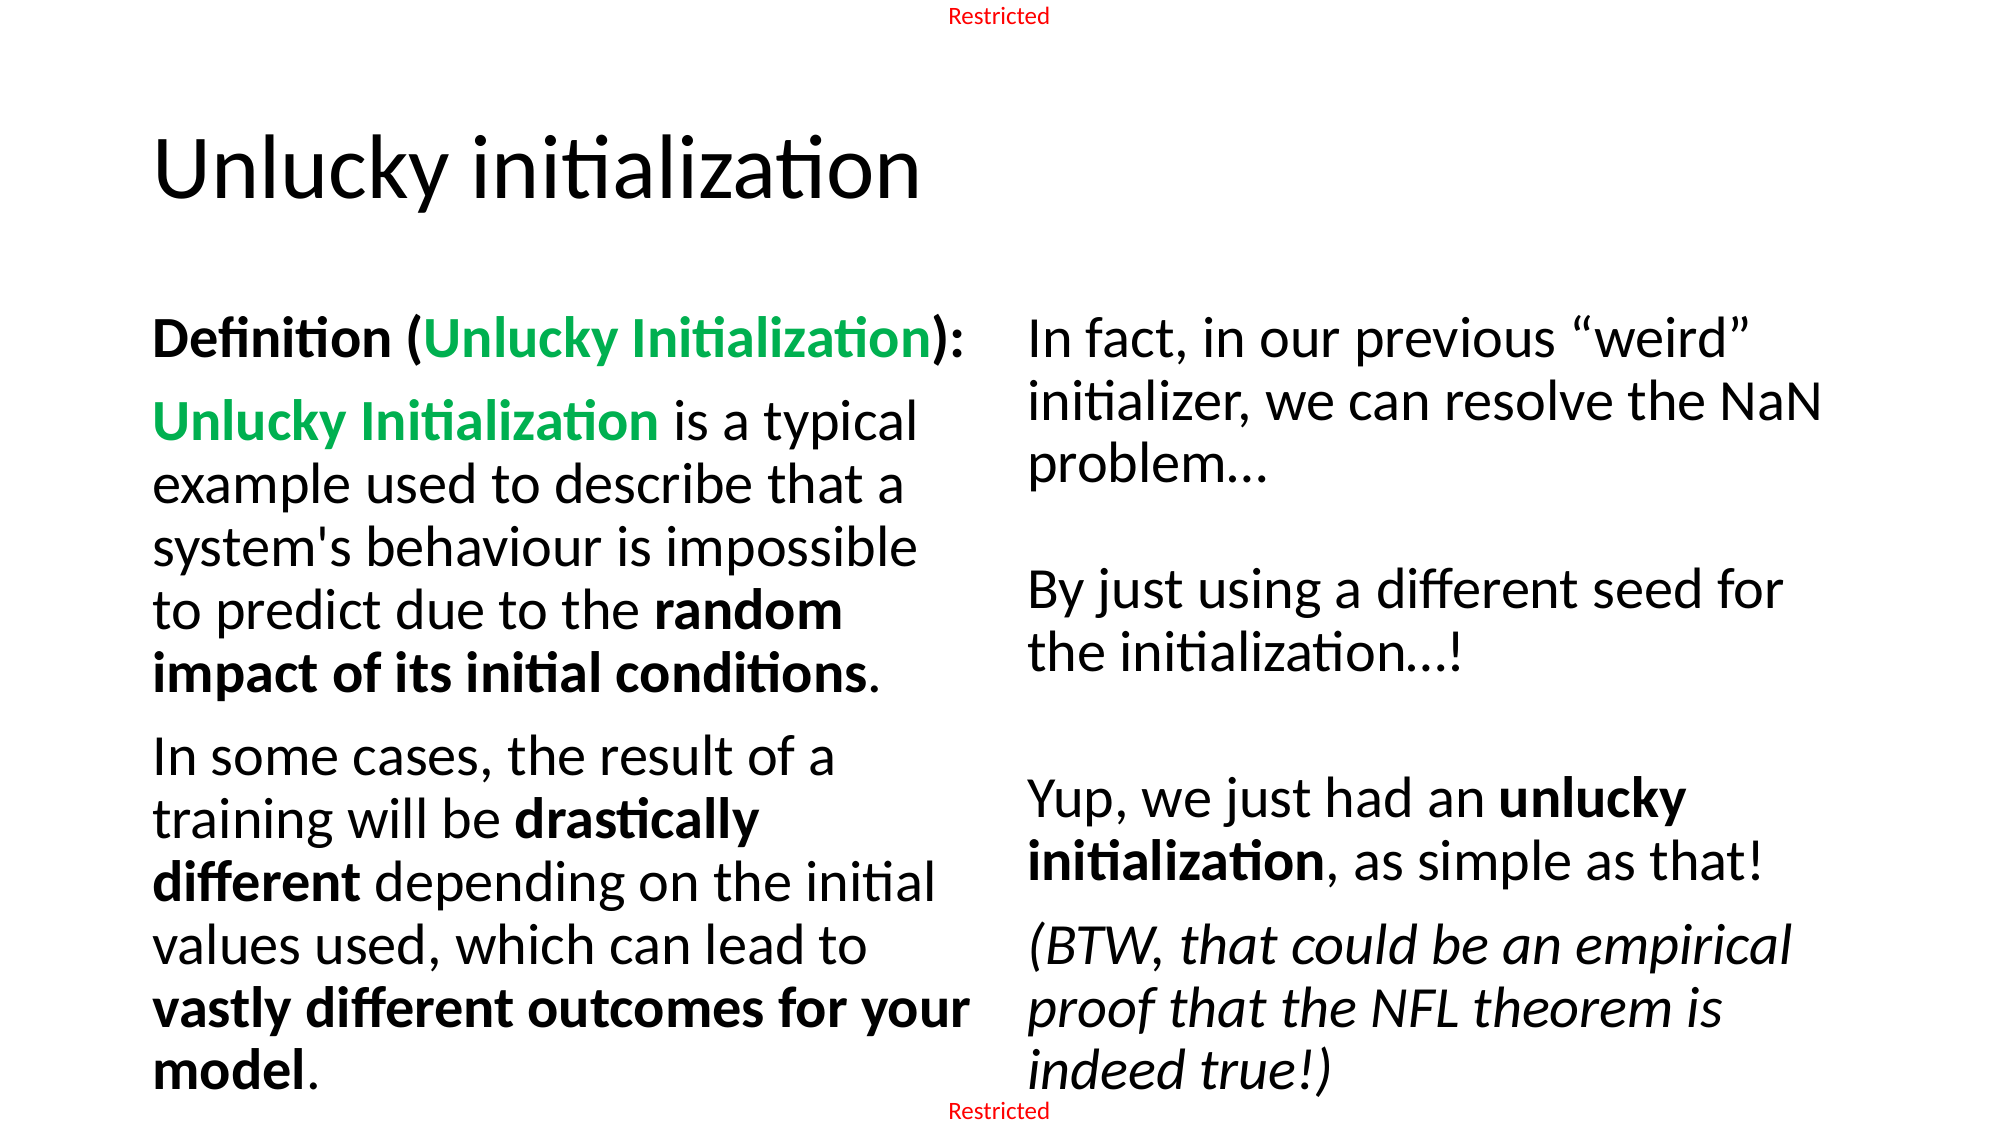

# Unlucky initialization
Definition (Unlucky Initialization):
Unlucky Initialization is a typical example used to describe that a system's behaviour is impossible to predict due to the random impact of its initial conditions.
In some cases, the result of a training will be drastically different depending on the initial values used, which can lead to vastly different outcomes for your model.
In fact, in our previous “weird” initializer, we can resolve the NaN problem…
By just using a different seed for the initialization…!
Yup, we just had an unlucky initialization, as simple as that!
(BTW, that could be an empirical proof that the NFL theorem is indeed true!)